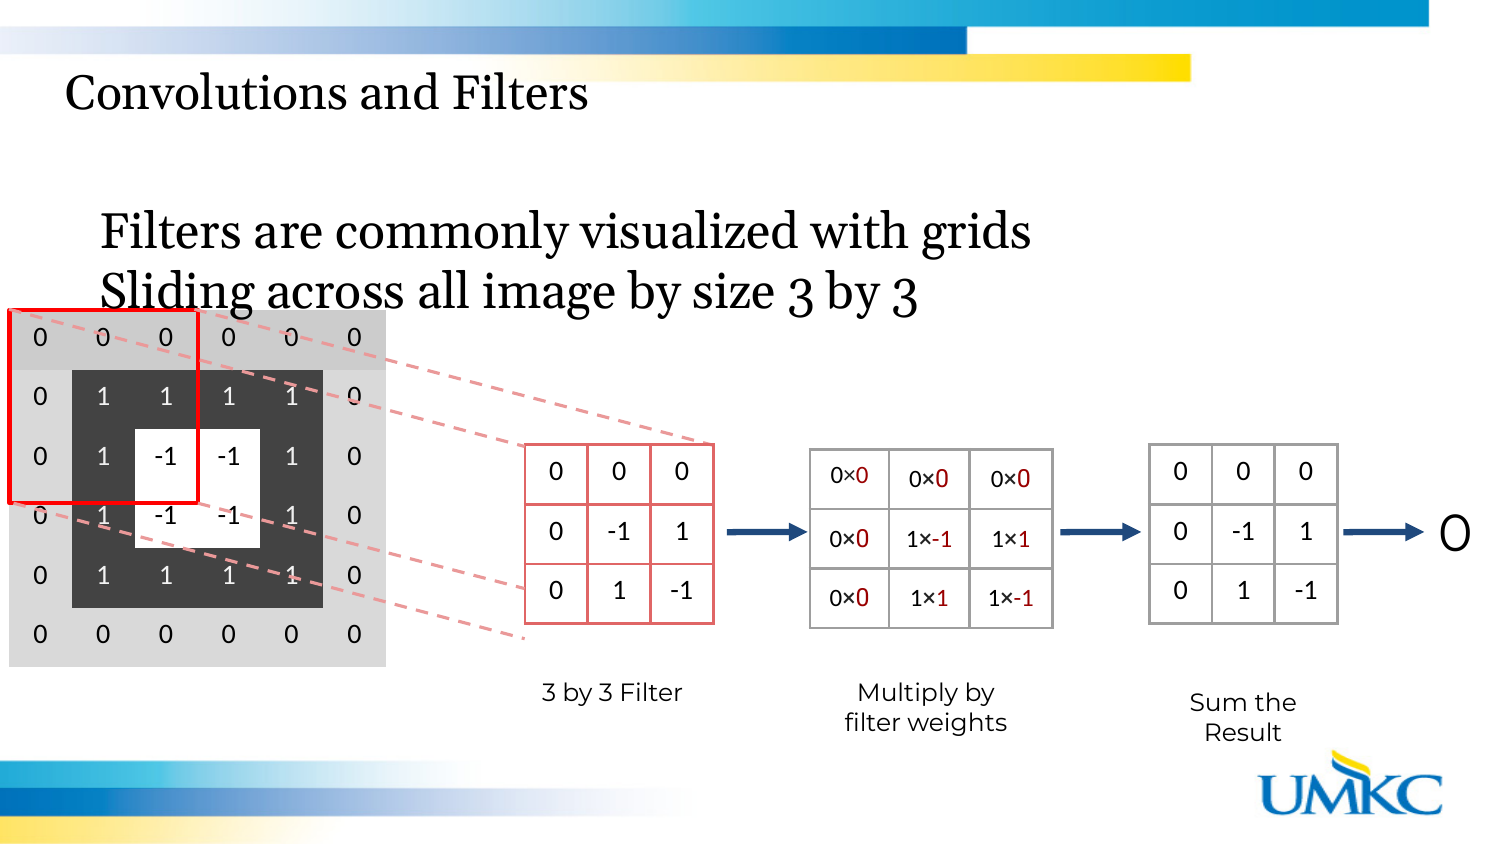

# Convolutions and Filters
Filters are commonly visualized with grids
Sliding across all image by size 3 by 3

| 0 | 0 | 0 | 0 | 0 | 0 |
| --- | --- | --- | --- | --- | --- |
| 0 | 1 | 1 | 1 | 1 | 0 |
| 0 | 1 | -1 | -1 | 1 | 0 |
| 0 | 1 | -1 | -1 | 1 | 0 |
| 0 | 1 | 1 | 1 | 1 | 0 |
| 0 | 0 | 0 | 0 | 0 | 0 |
| 0 | 0 | 0 |
| --- | --- | --- |
| 0 | -1 | 1 |
| 0 | 1 | -1 |
| 0 | 0 | 0 |
| --- | --- | --- |
| 0 | -1 | 1 |
| 0 | 1 | -1 |
| 0×0 | 0×0 | 0×0 |
| --- | --- | --- |
| 0×0 | 1×-1 | 1×1 |
| 0×0 | 1×1 | 1×-1 |
0
3 by 3 Filter
Multiply by filter weights
Sum the Result